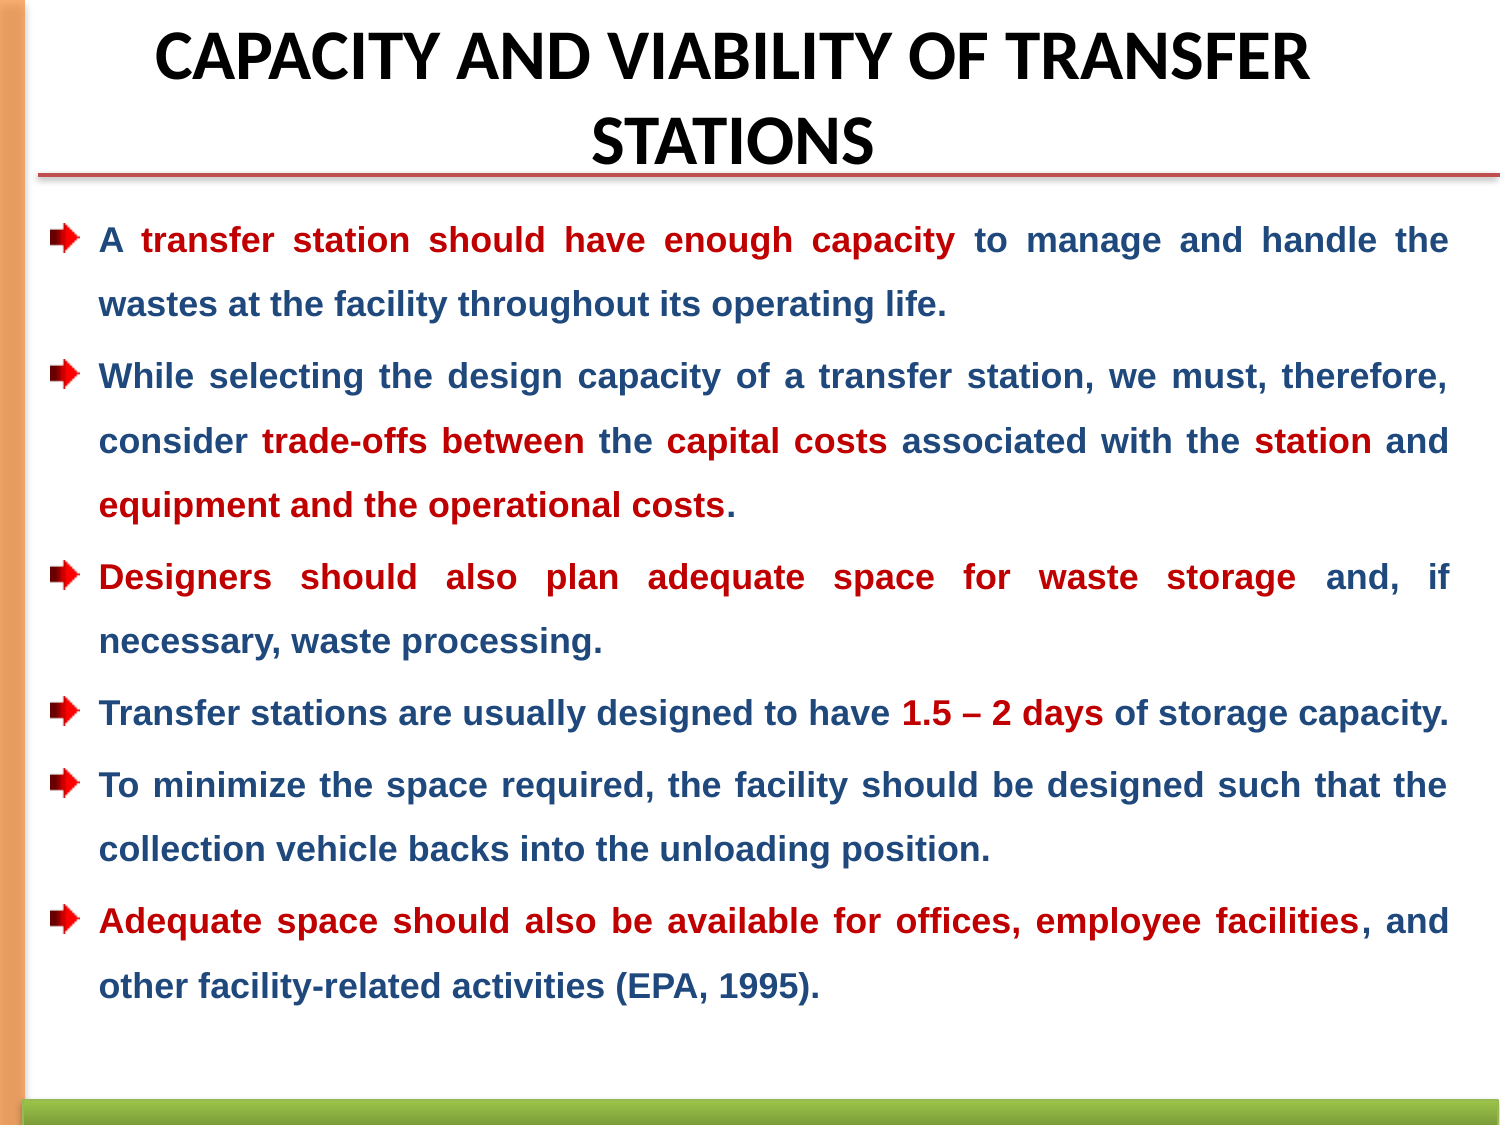

# CAPACITY AND VIABILITY OF TRANSFER STATIONS
A transfer station should have enough capacity to manage and handle the wastes at the facility throughout its operating life.
While selecting the design capacity of a transfer station, we must, therefore, consider trade-offs between the capital costs associated with the station and equipment and the operational costs.
Designers should also plan adequate space for waste storage and, if necessary, waste processing.
Transfer stations are usually designed to have 1.5 – 2 days of storage capacity.
To minimize the space required, the facility should be designed such that the collection vehicle backs into the unloading position.
Adequate space should also be available for offices, employee facilities, and other facility-related activities (EPA, 1995).